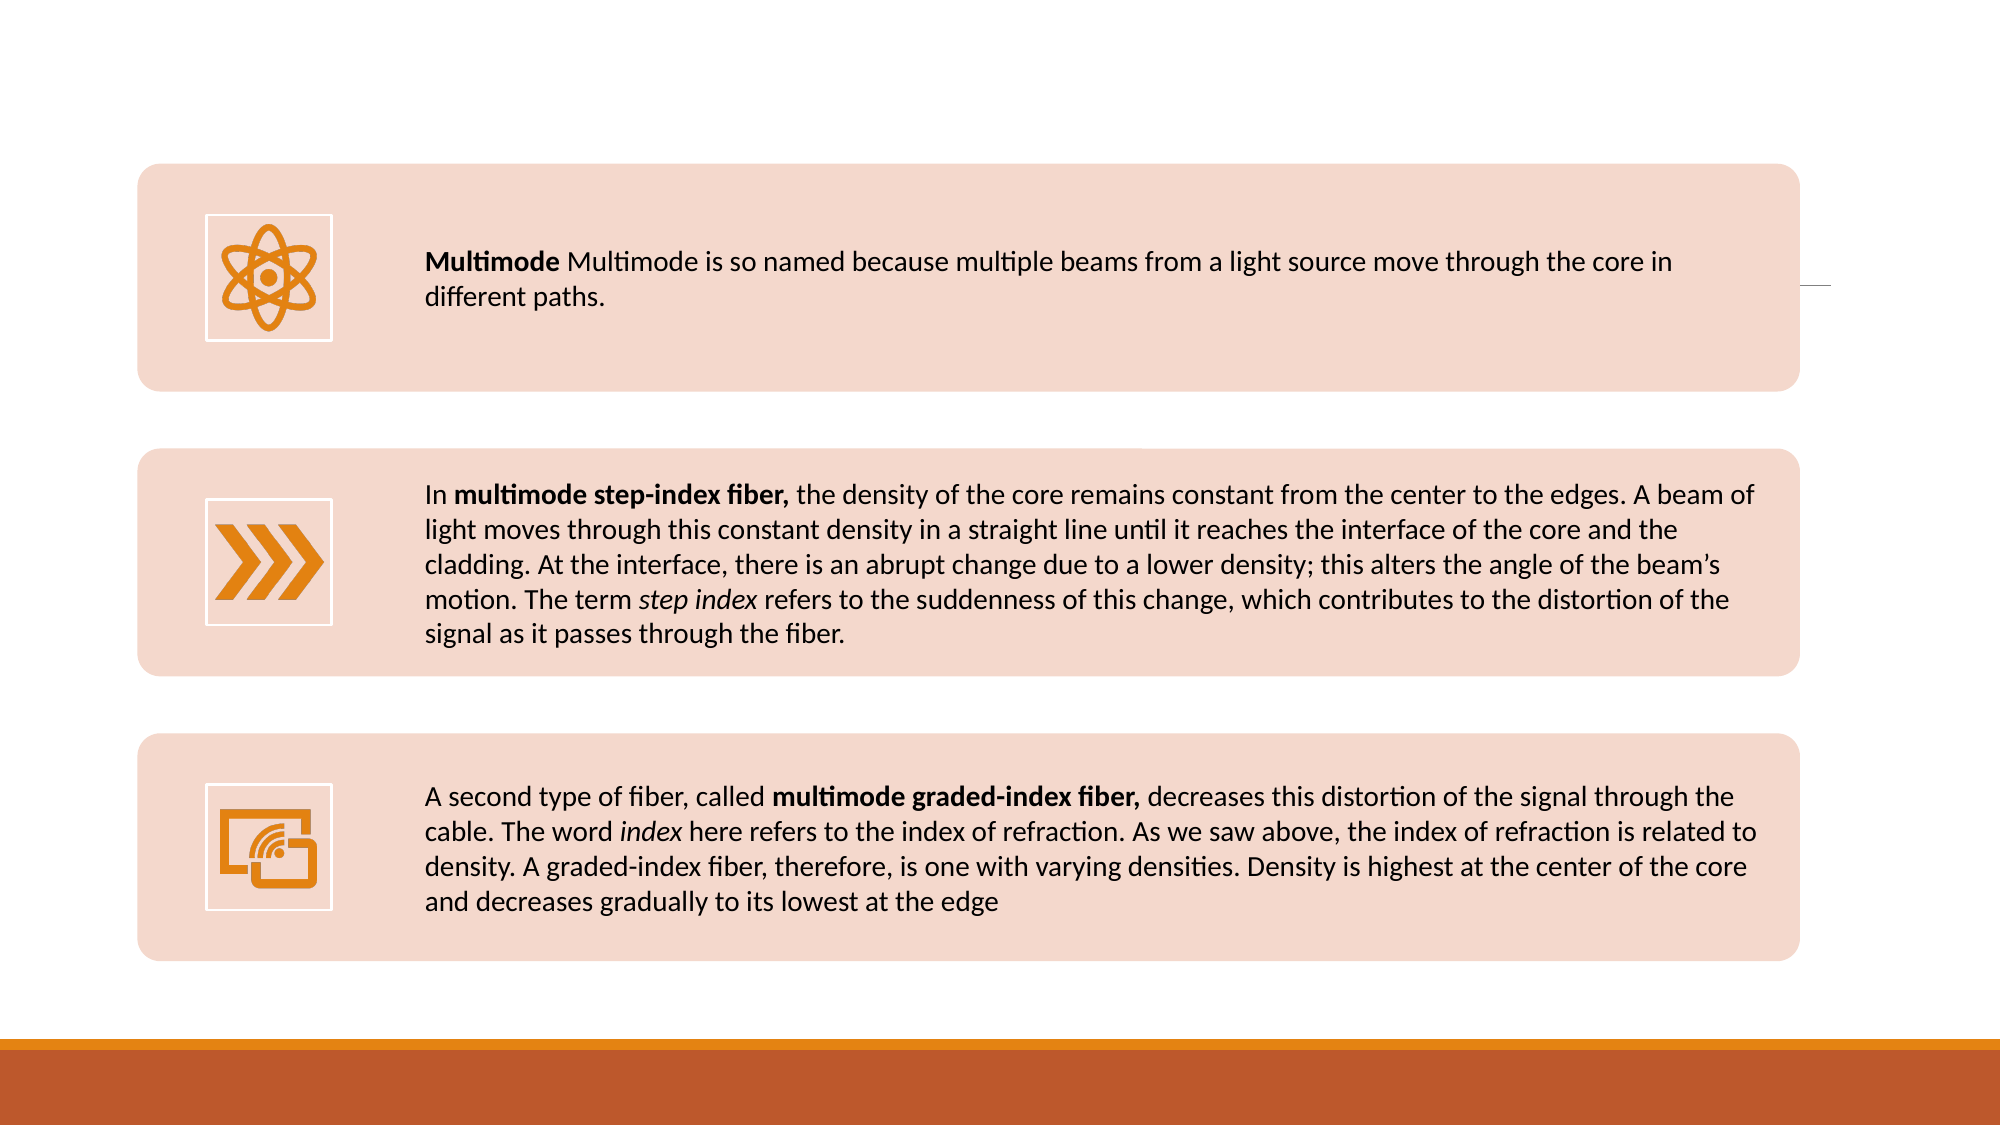

Multimode Multimode is so named because multiple beams from a light source move through the core in different paths.
In multimode step-index fiber, the density of the core remains constant from the center to the edges. A beam of light moves through this constant density in a straight line until it reaches the interface of the core and the cladding. At the interface, there is an abrupt change due to a lower density; this alters the angle of the beam’s motion. The term step index refers to the suddenness of this change, which contributes to the distortion of the signal as it passes through the fiber.
A second type of fiber, called multimode graded-index fiber, decreases this distortion of the signal through the cable. The word index here refers to the index of refraction. As we saw above, the index of refraction is related to density. A graded-index fiber, therefore, is one with varying densities. Density is highest at the center of the core and decreases gradually to its lowest at the edge